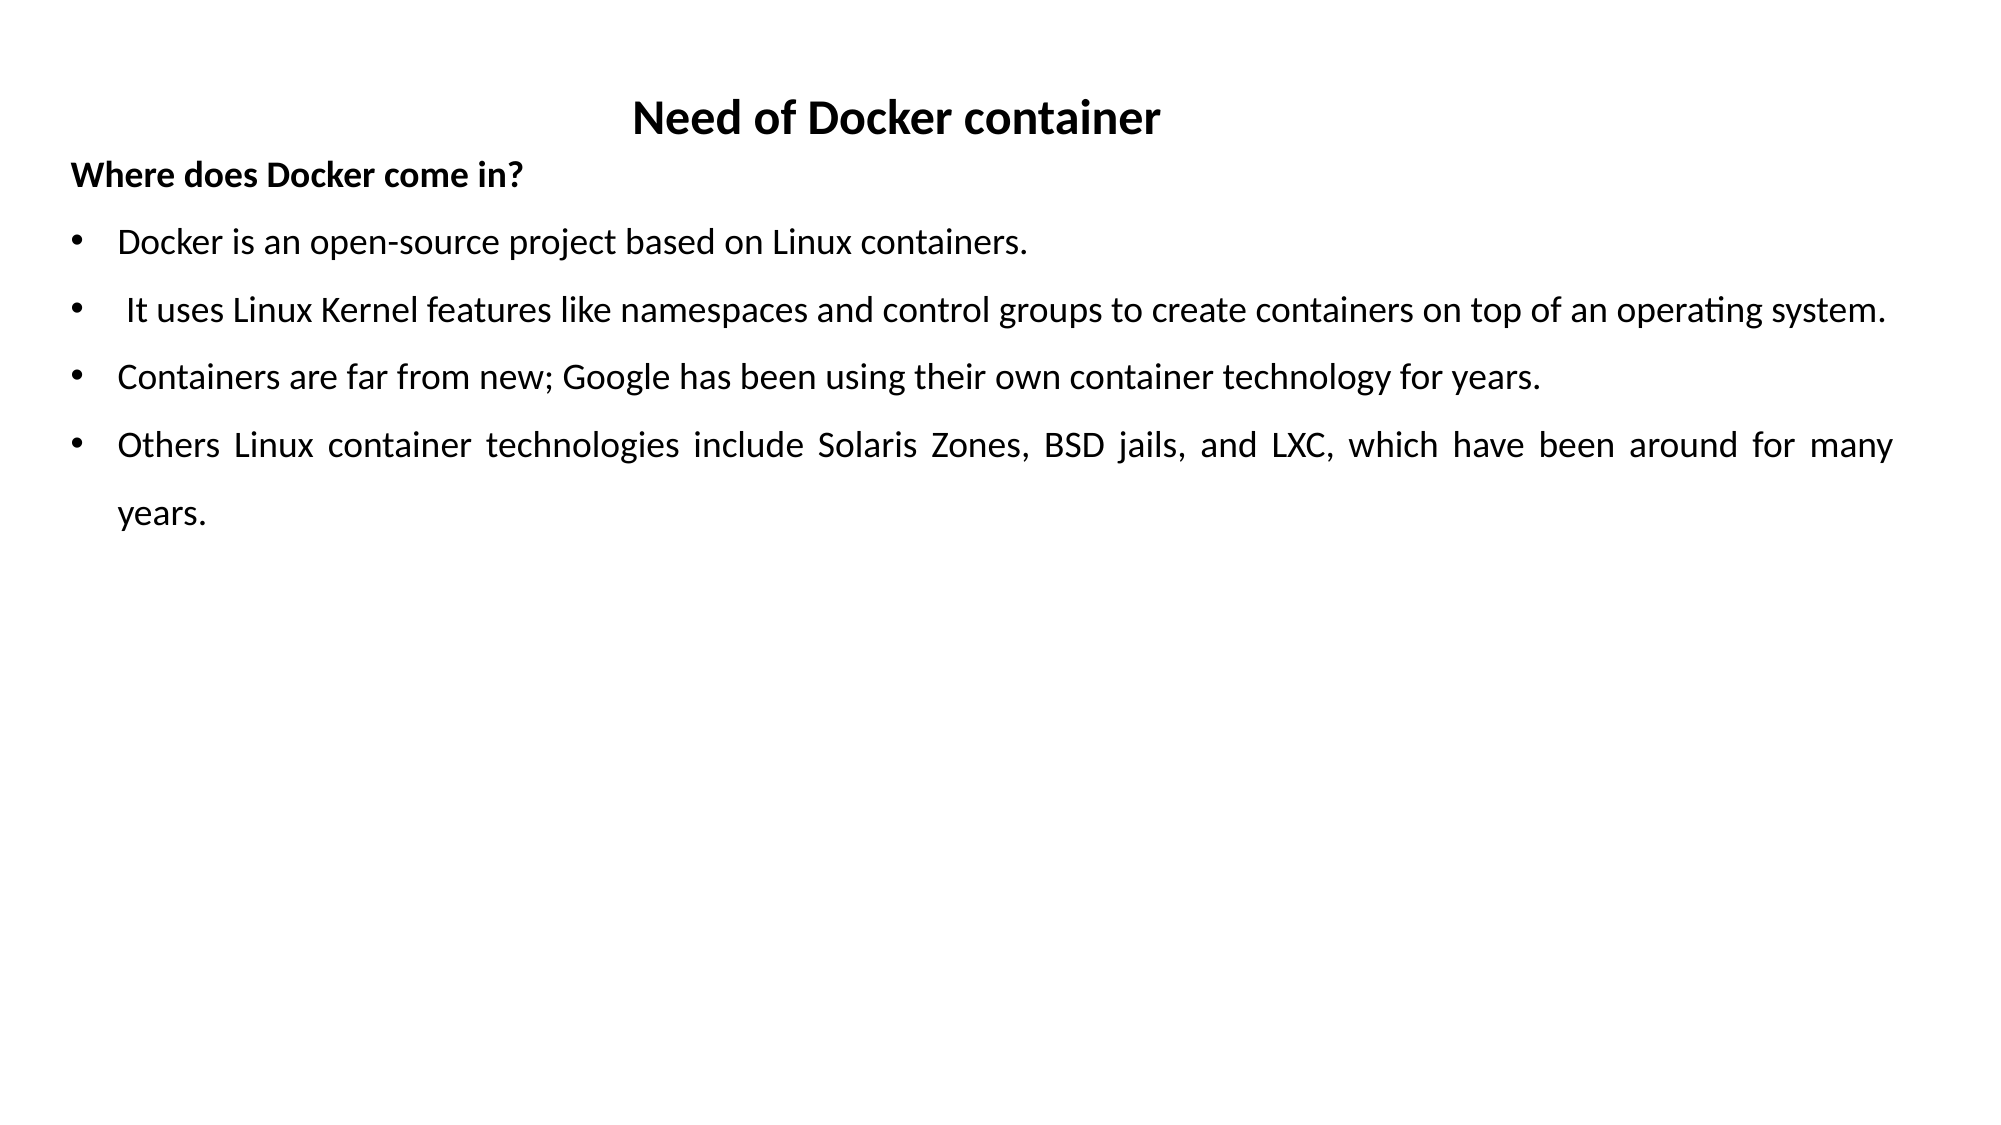

Need of Docker container
Where does Docker come in?
Docker is an open-source project based on Linux containers.
 It uses Linux Kernel features like namespaces and control groups to create containers on top of an operating system.
Containers are far from new; Google has been using their own container technology for years.
Others Linux container technologies include Solaris Zones, BSD jails, and LXC, which have been around for many years.